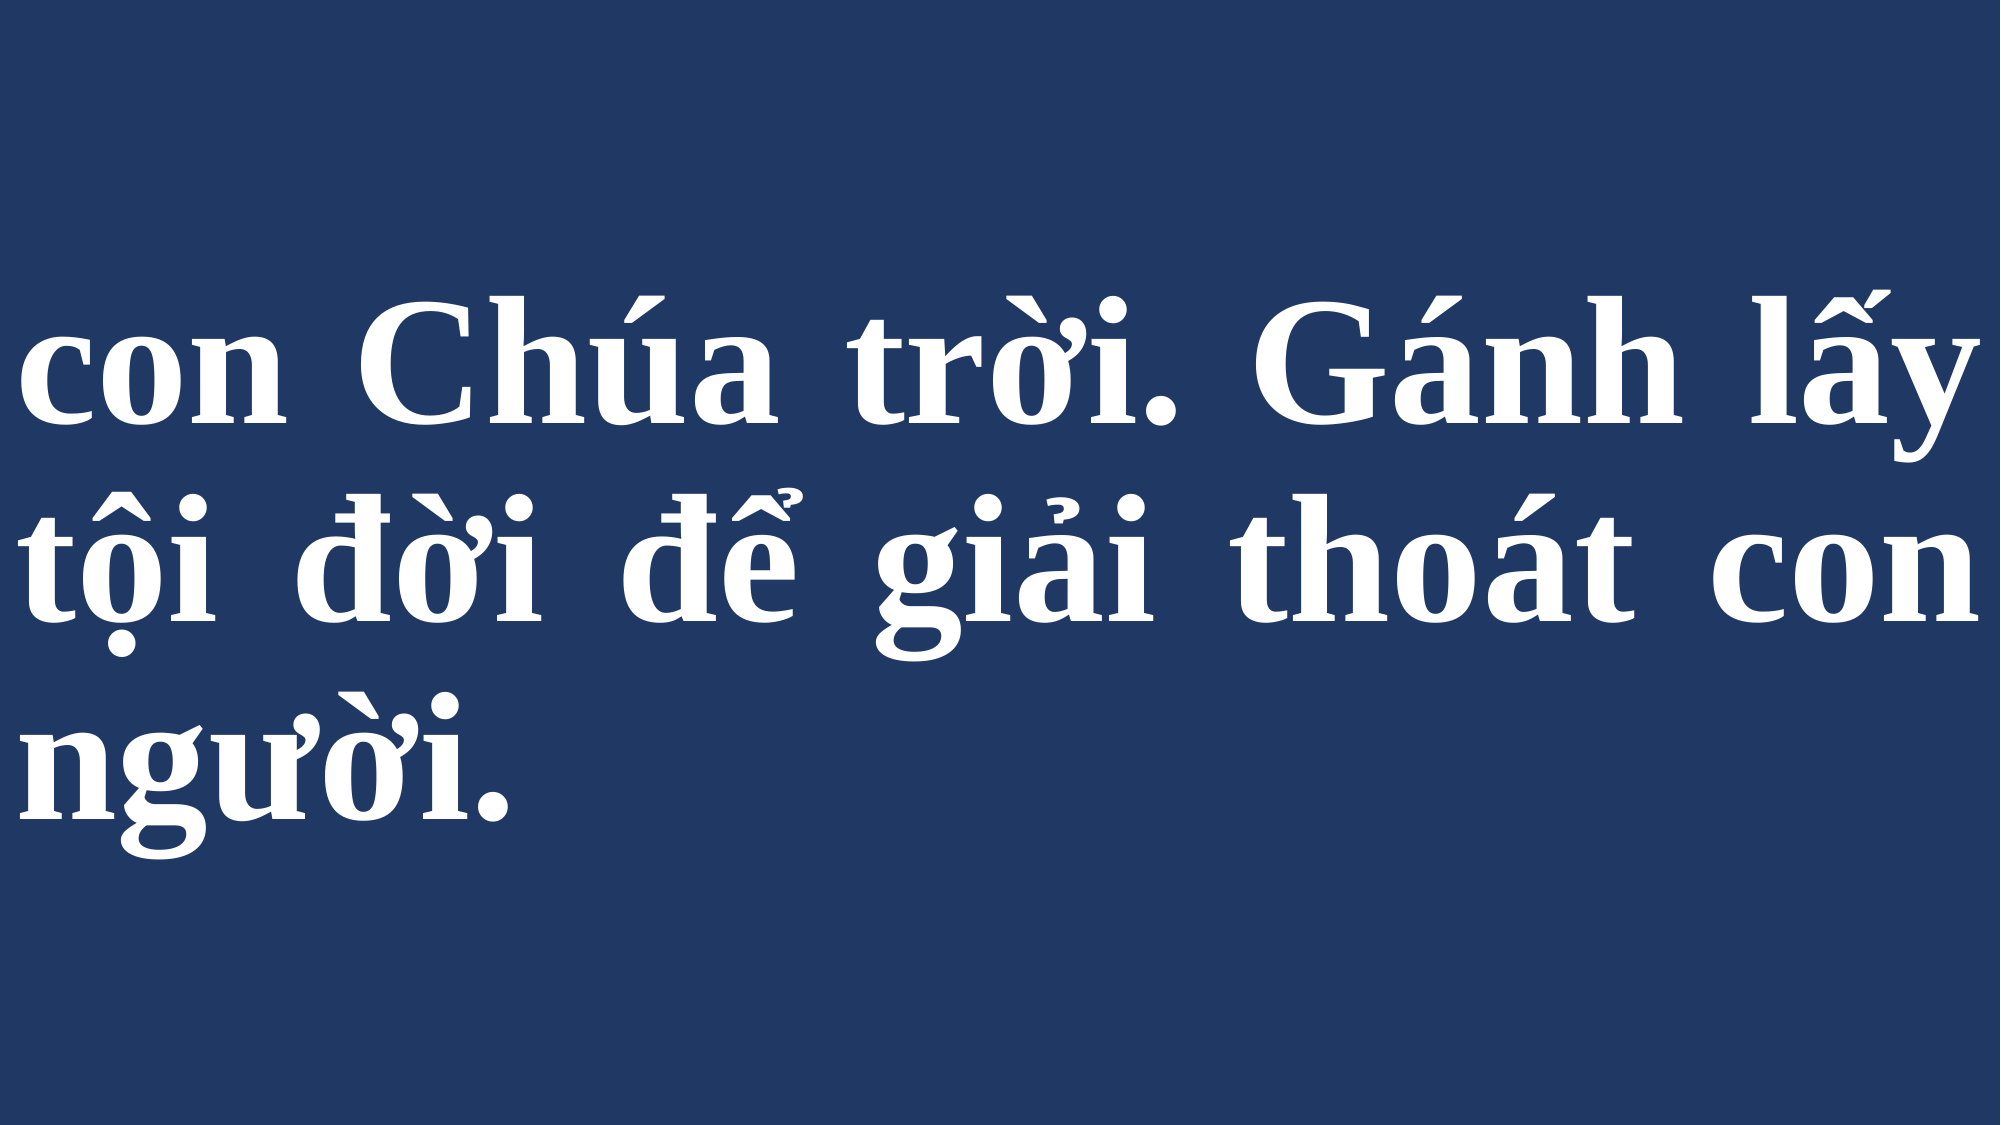

# con Chúa trời. Gánh lấy tội đời để giải thoát con người.